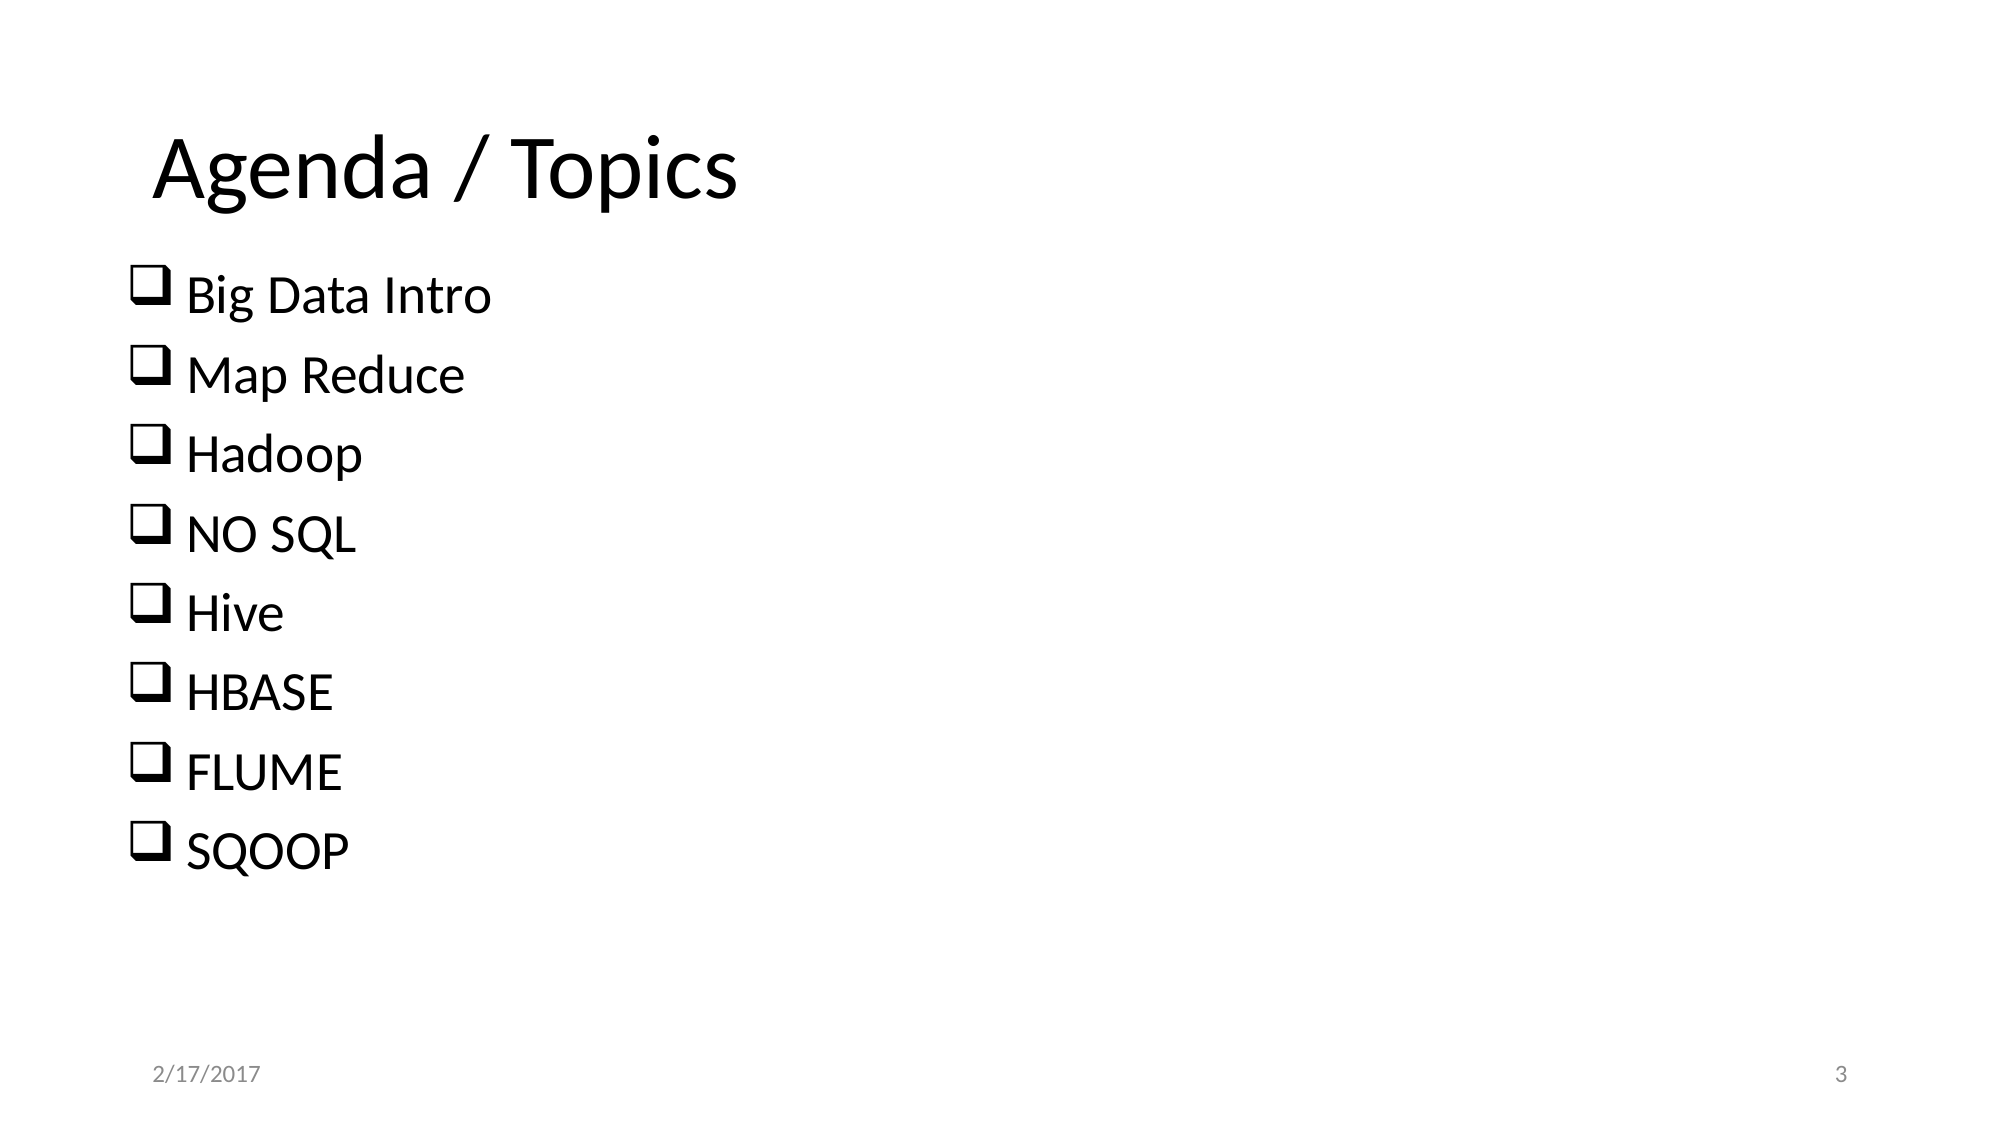

# Agenda / Topics
 Big Data Intro
 Map Reduce
 Hadoop
 NO SQL
 Hive
 HBASE
 FLUME
 SQOOP
2/17/2017
3